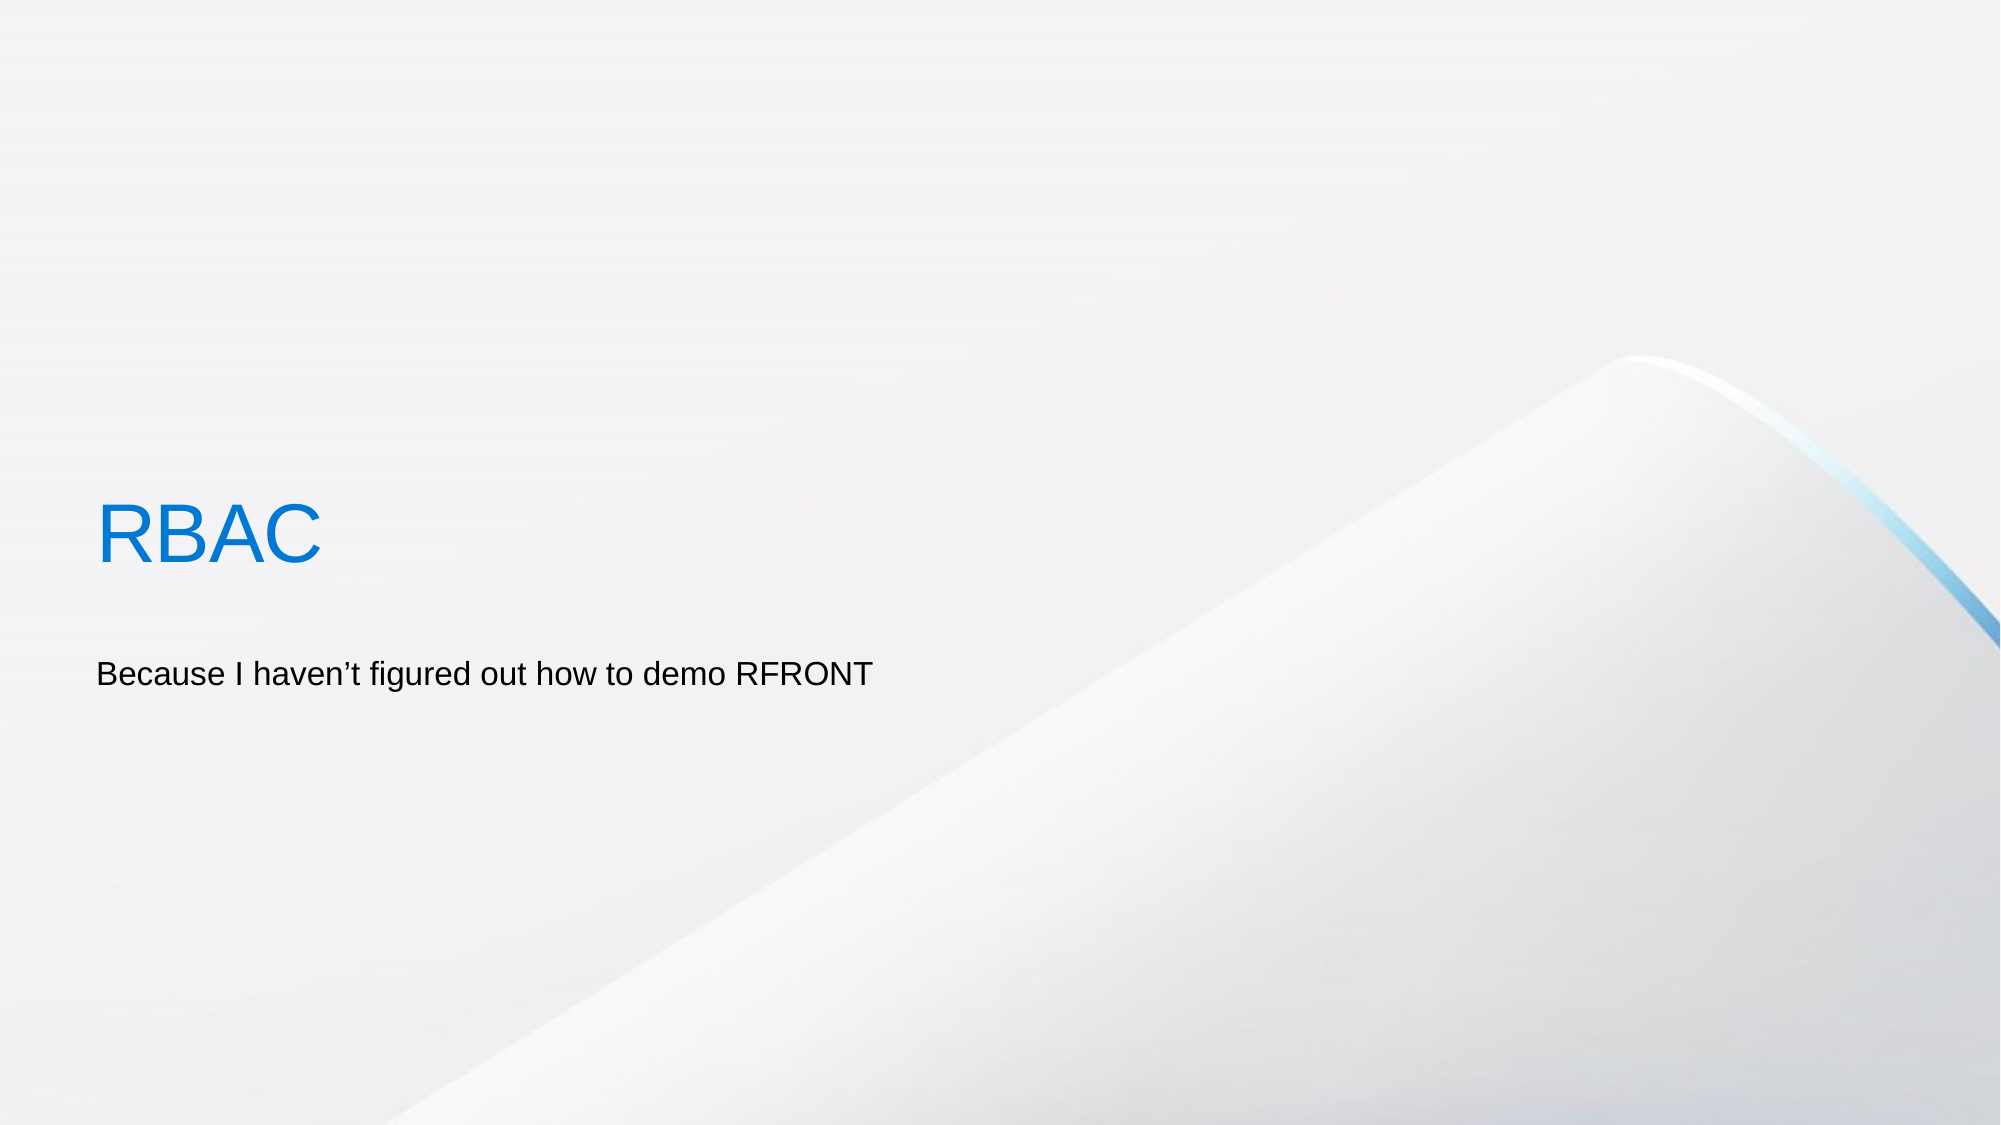

# RBAC
Because I haven’t figured out how to demo RFRONT